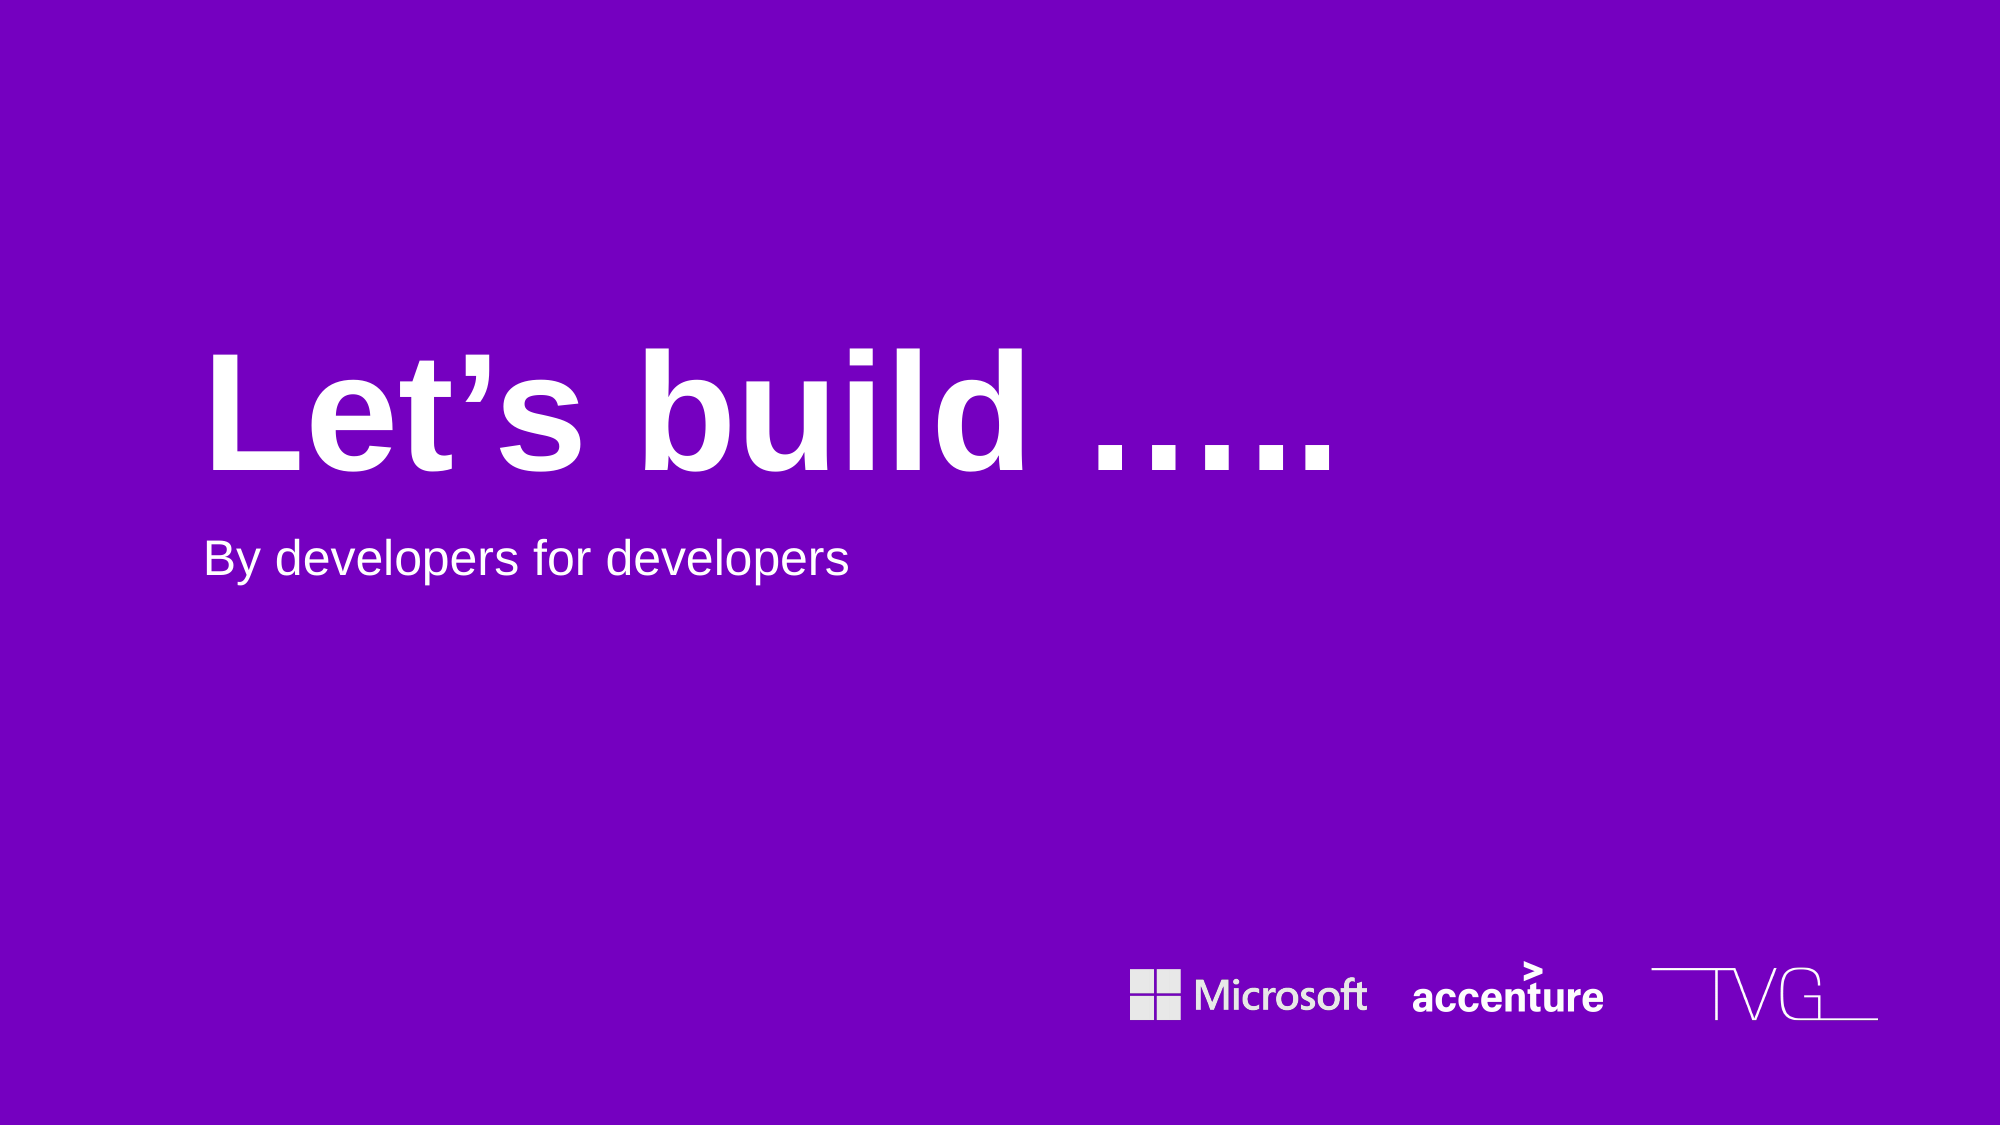

Let’s build …..
By developers for developers